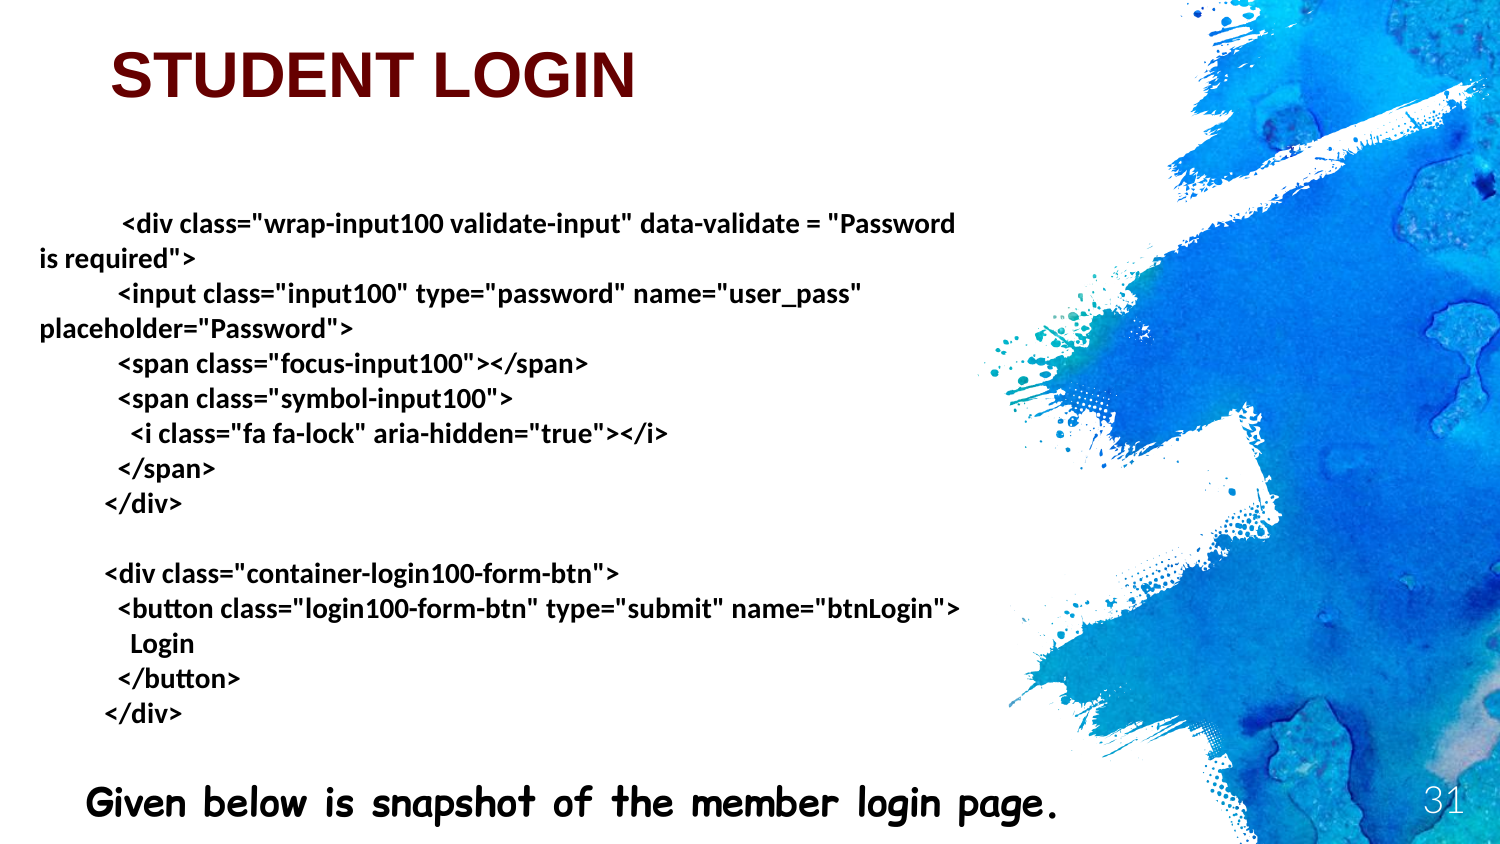

STUDENT LOGIN

          <div class="wrap-input100 validate-input" data-validate = "Password is required">
            <input class="input100" type="password" name="user_pass" placeholder="Password">
            <span class="focus-input100"></span>
            <span class="symbol-input100">
              <i class="fa fa-lock" aria-hidden="true"></i>
            </span>
          </div>

          <div class="container-login100-form-btn">
            <button class="login100-form-btn" type="submit" name="btnLogin">
              Login
            </button>
          </div>

Given below is snapshot of the member login page.
31